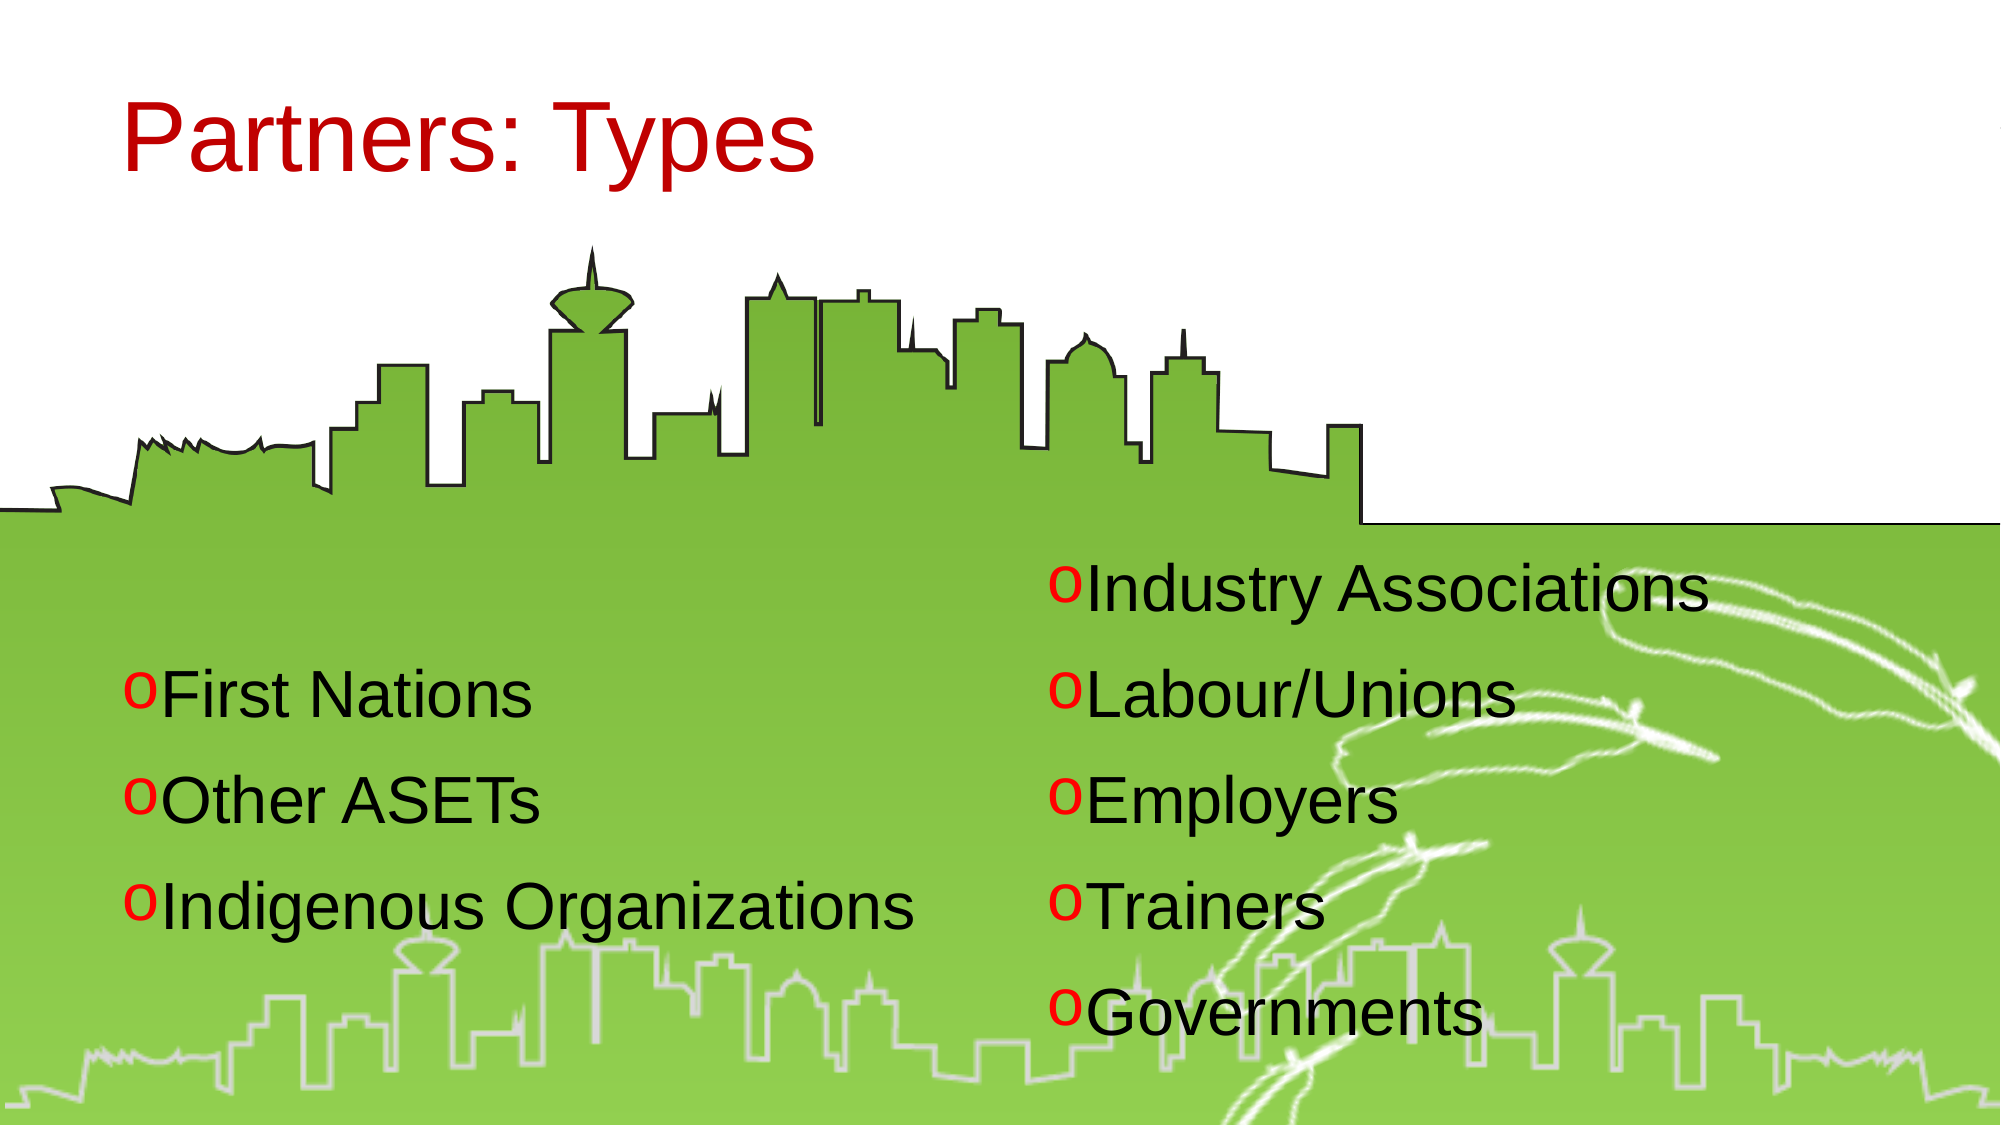

# Partners: Types

First Nations
Other ASETs
Indigenous Organizations
Industry Associations
Labour/Unions
Employers
Trainers
Governments